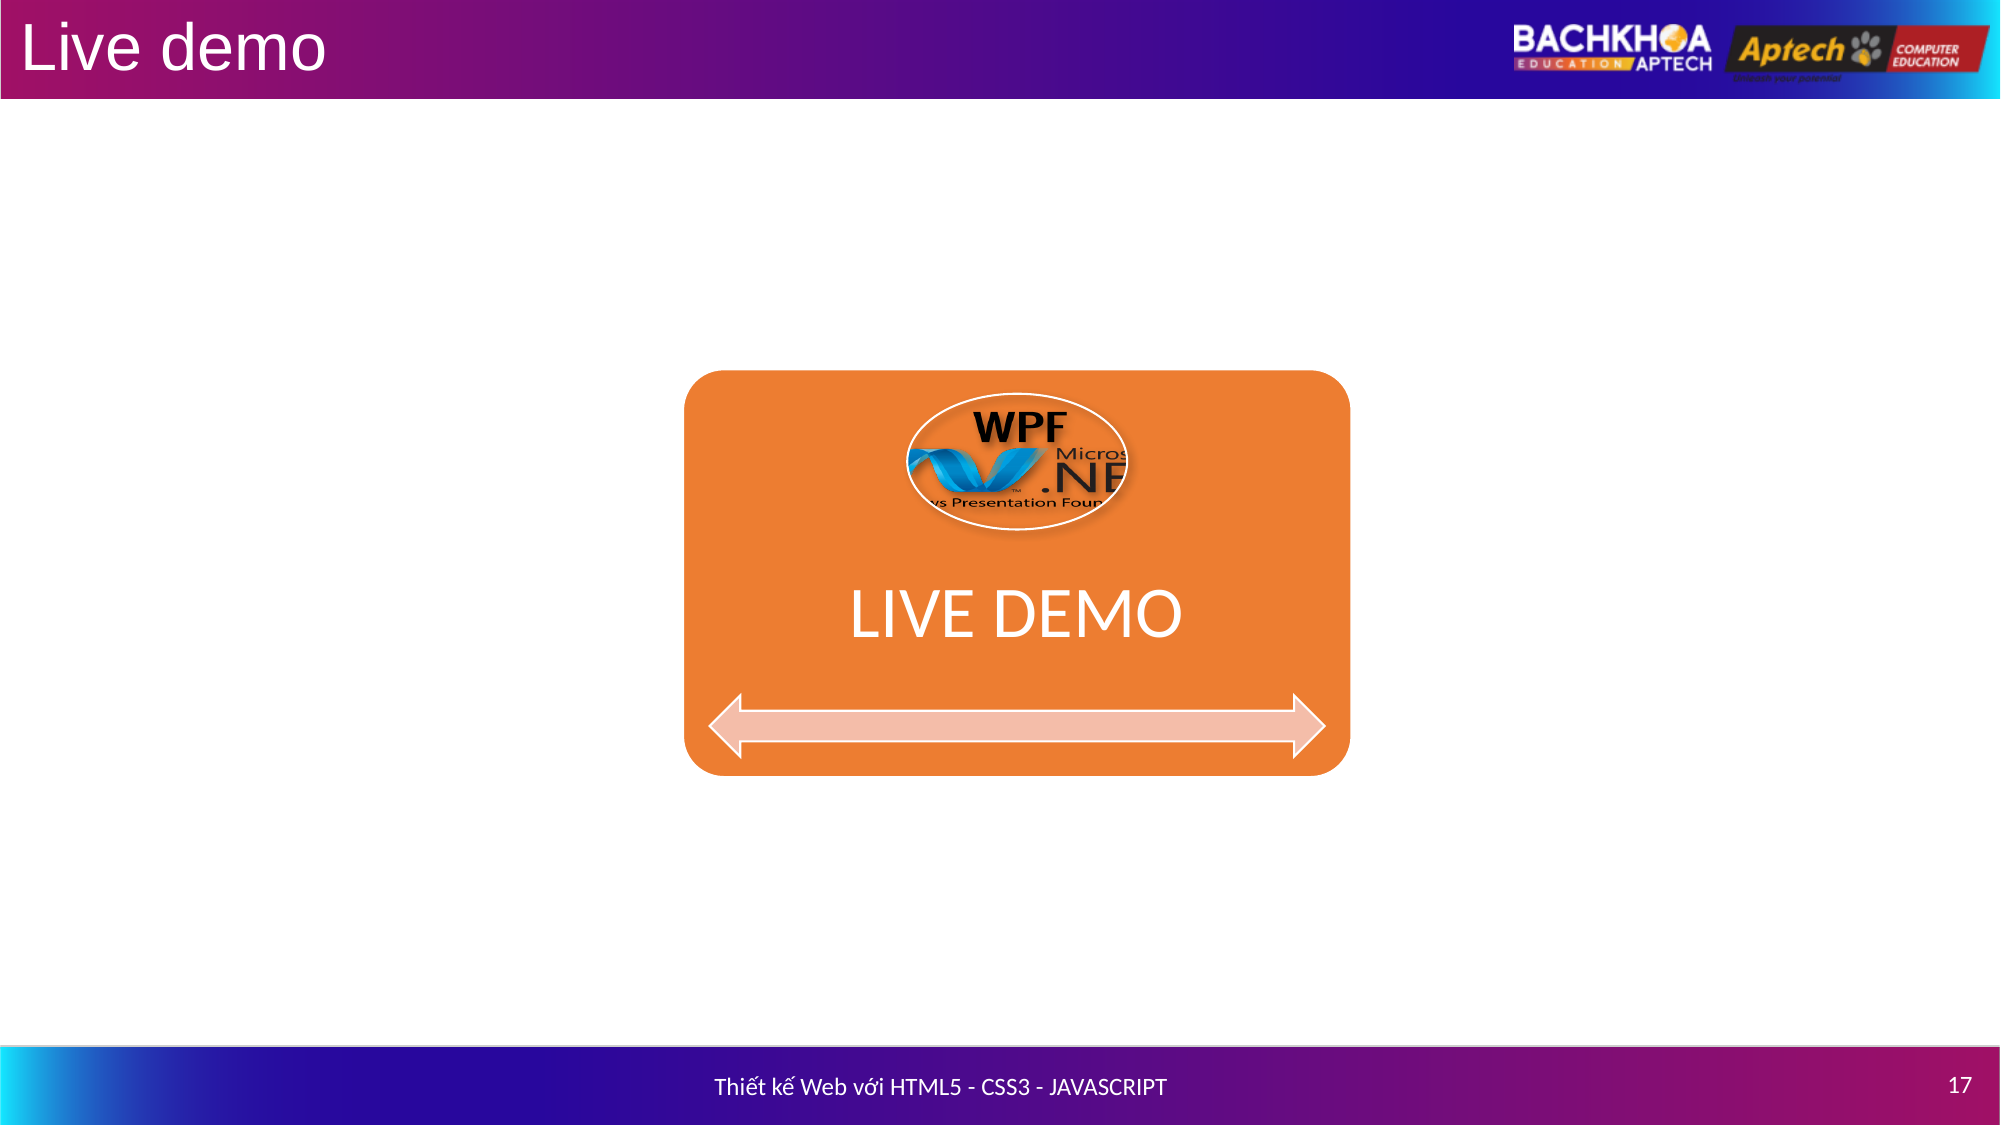

# Live demo

LIVE DEMO

17
Thiết kế Web với HTML5 - CSS3 - JAVASCRIPT